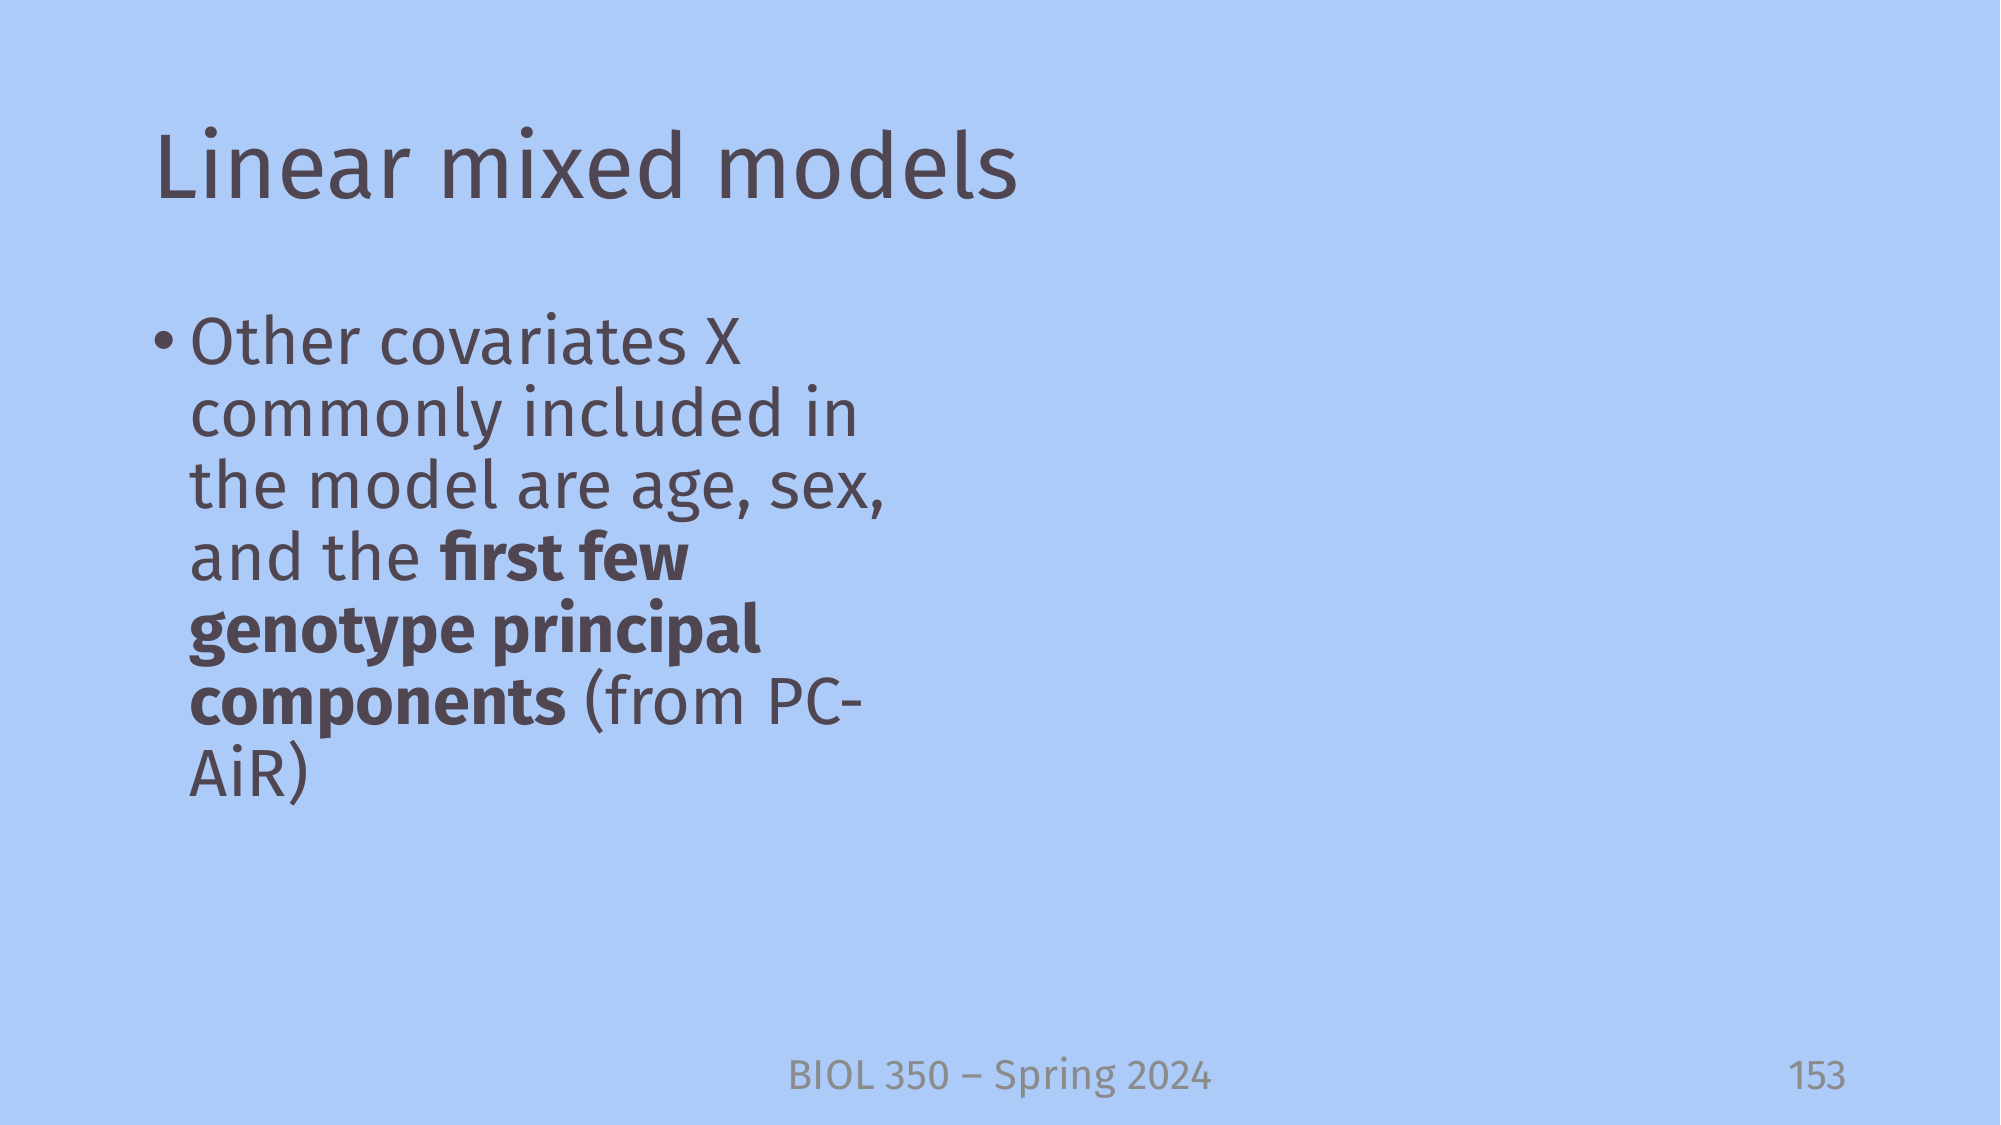

# Linear mixed models
Other covariates X commonly included in the model are age, sex, and the first few genotype principal components (from PC-AiR)
BIOL 350 – Spring 2024
153